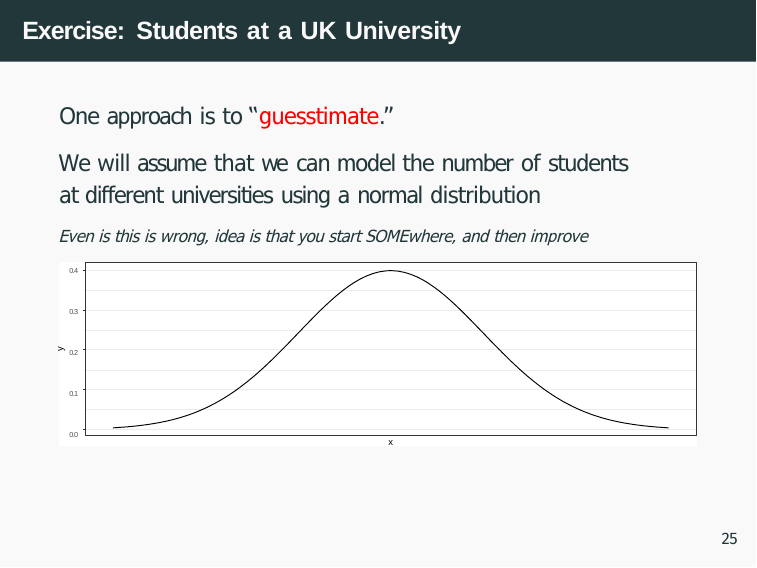

# Exercise: Students at a UK University
One approach is to “guesstimate.”
We will assume that we can model the number of students at different universities using a normal distribution
Even is this is wrong, idea is that you start SOMEwhere, and then improve

0.4

0.3

0.2

0.1

0.0

y
x
25